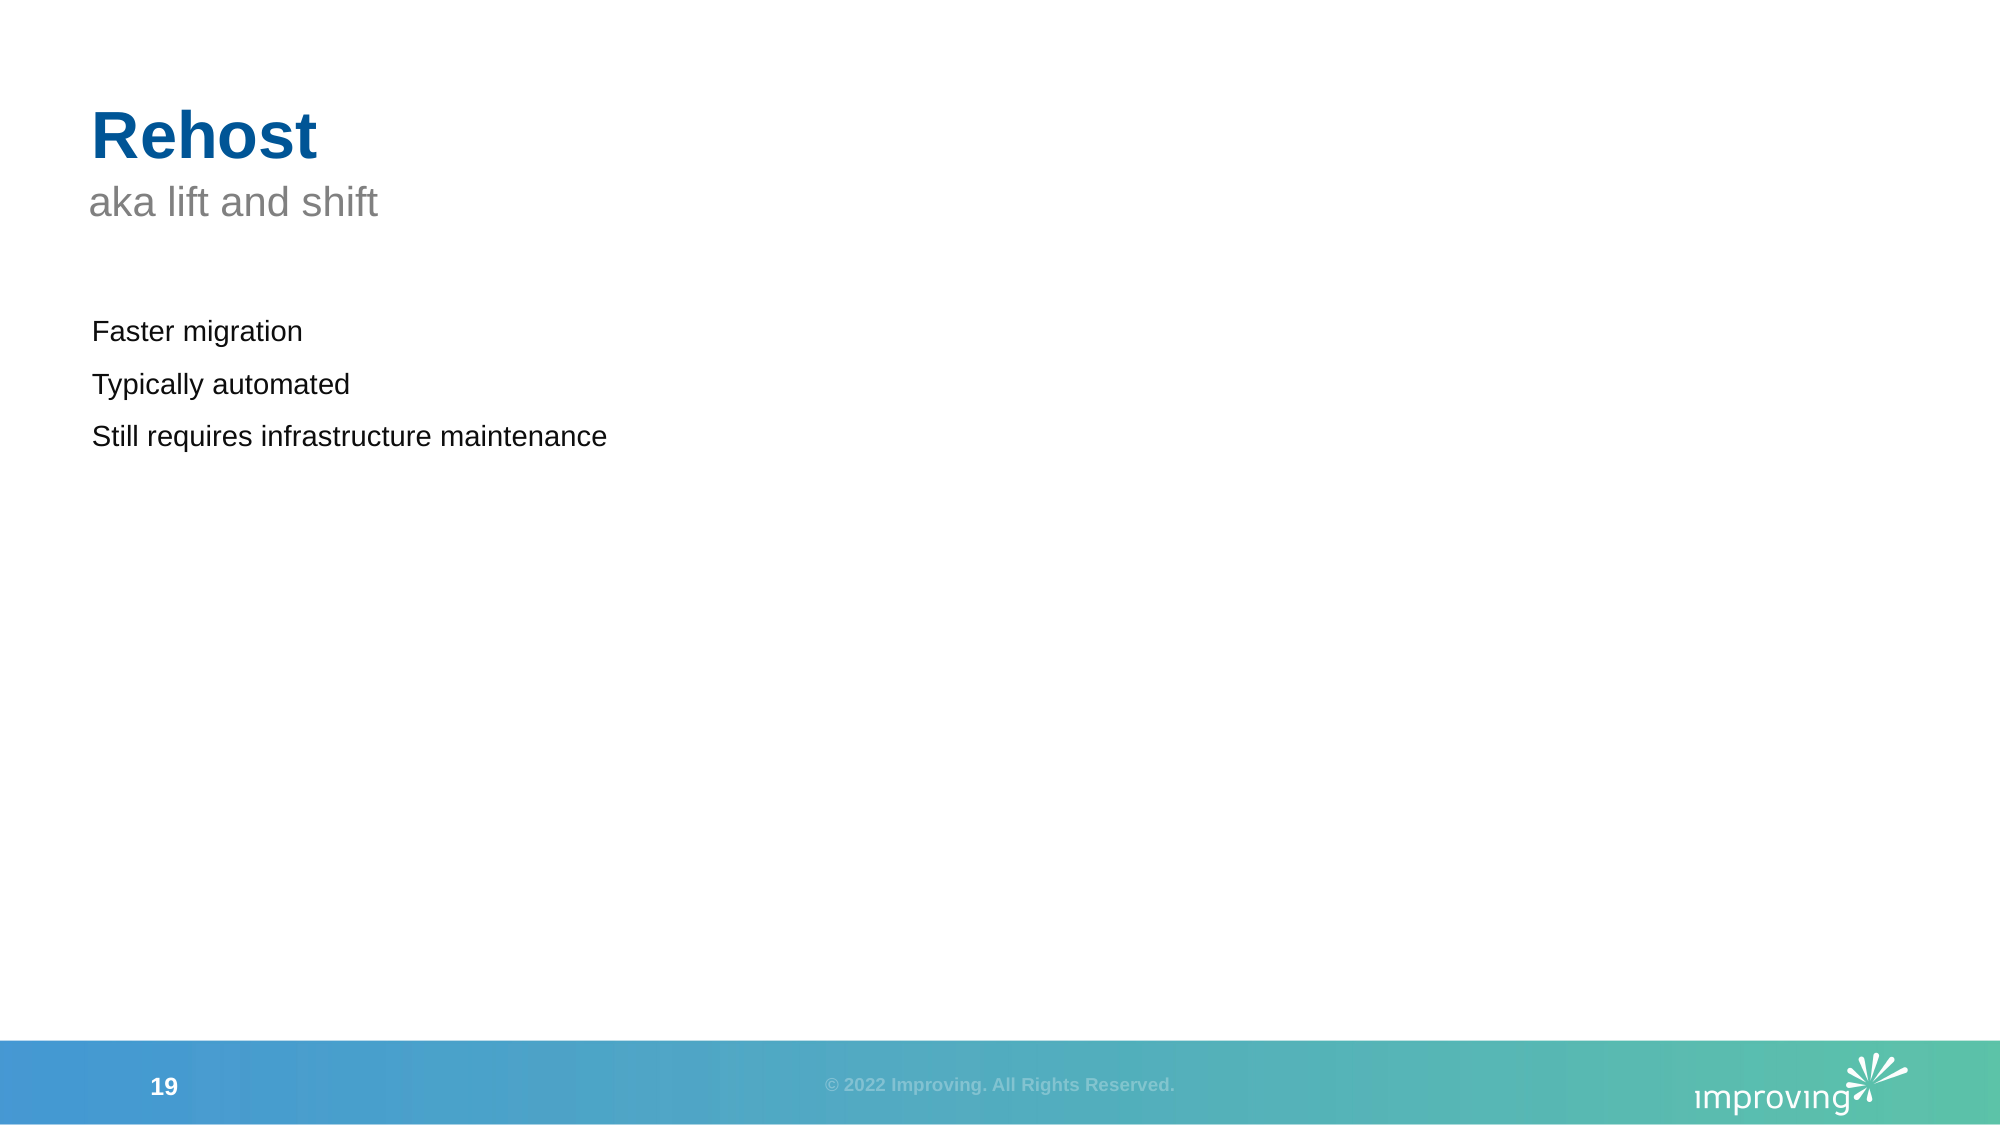

# Rehost
aka lift and shift
Faster migration
Typically automated
Still requires infrastructure maintenance